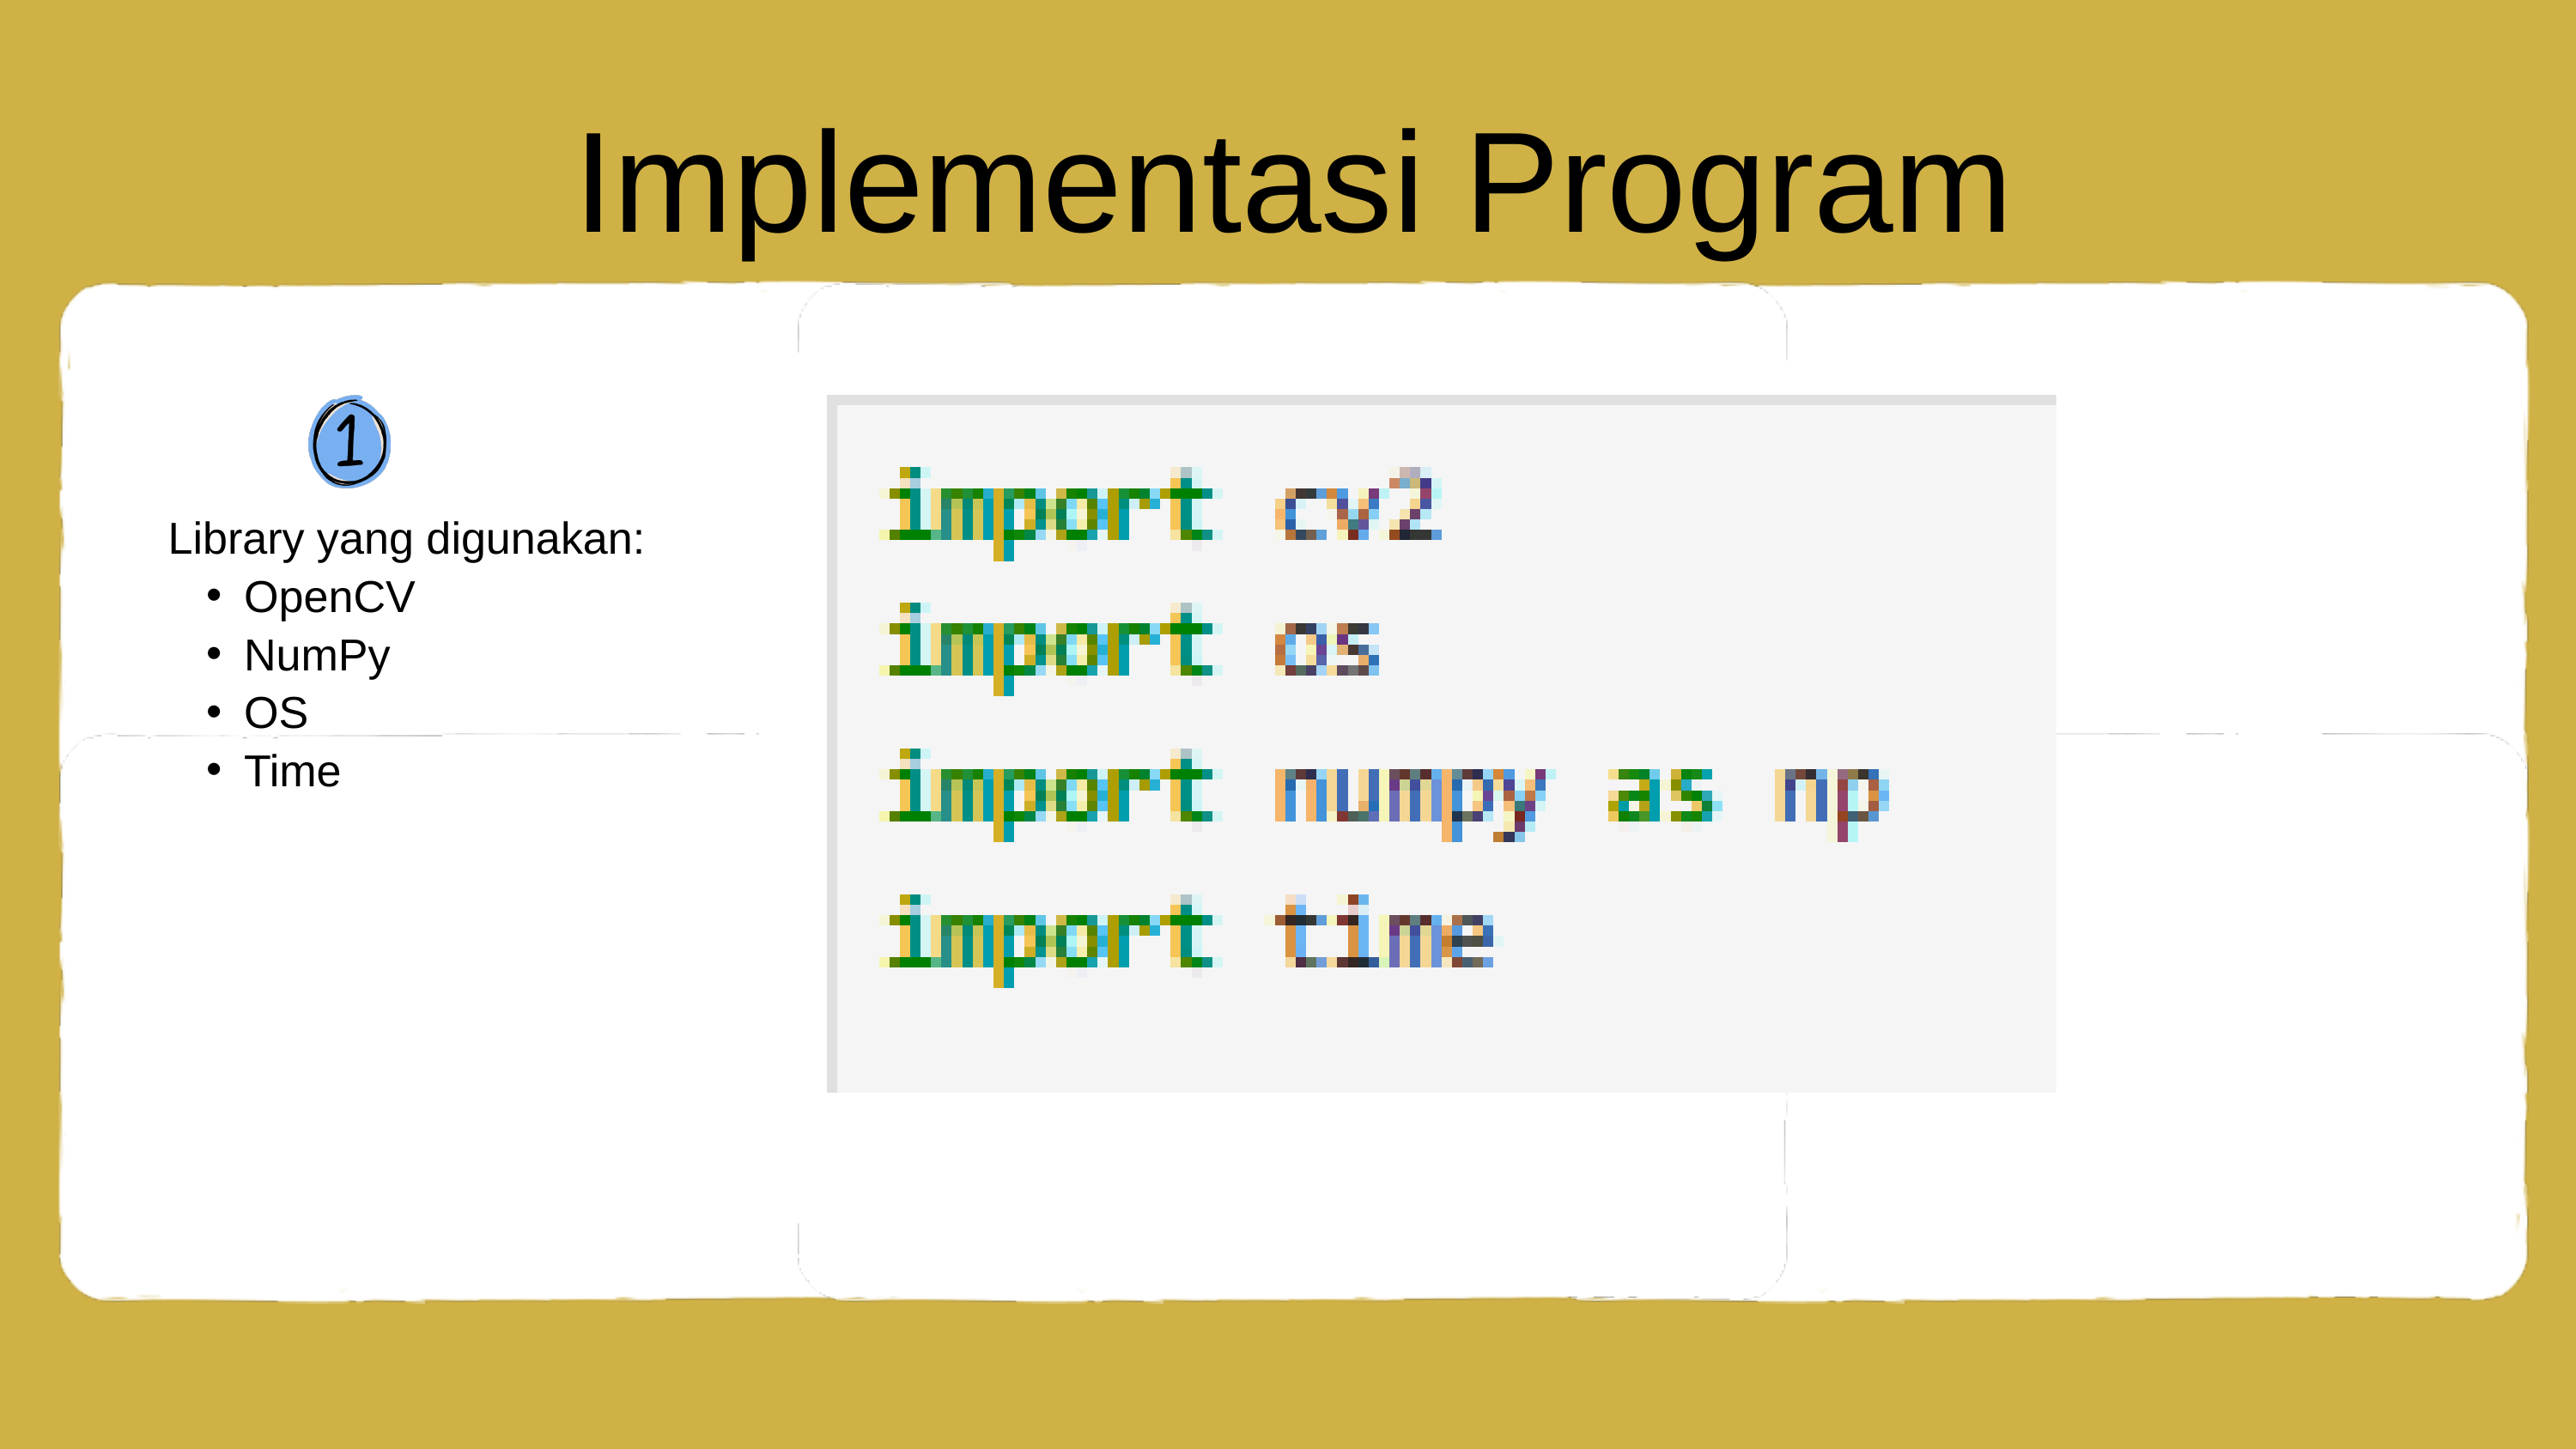

Implementasi Program

Library yang digunakan:
OpenCV
NumPy
OS
Time